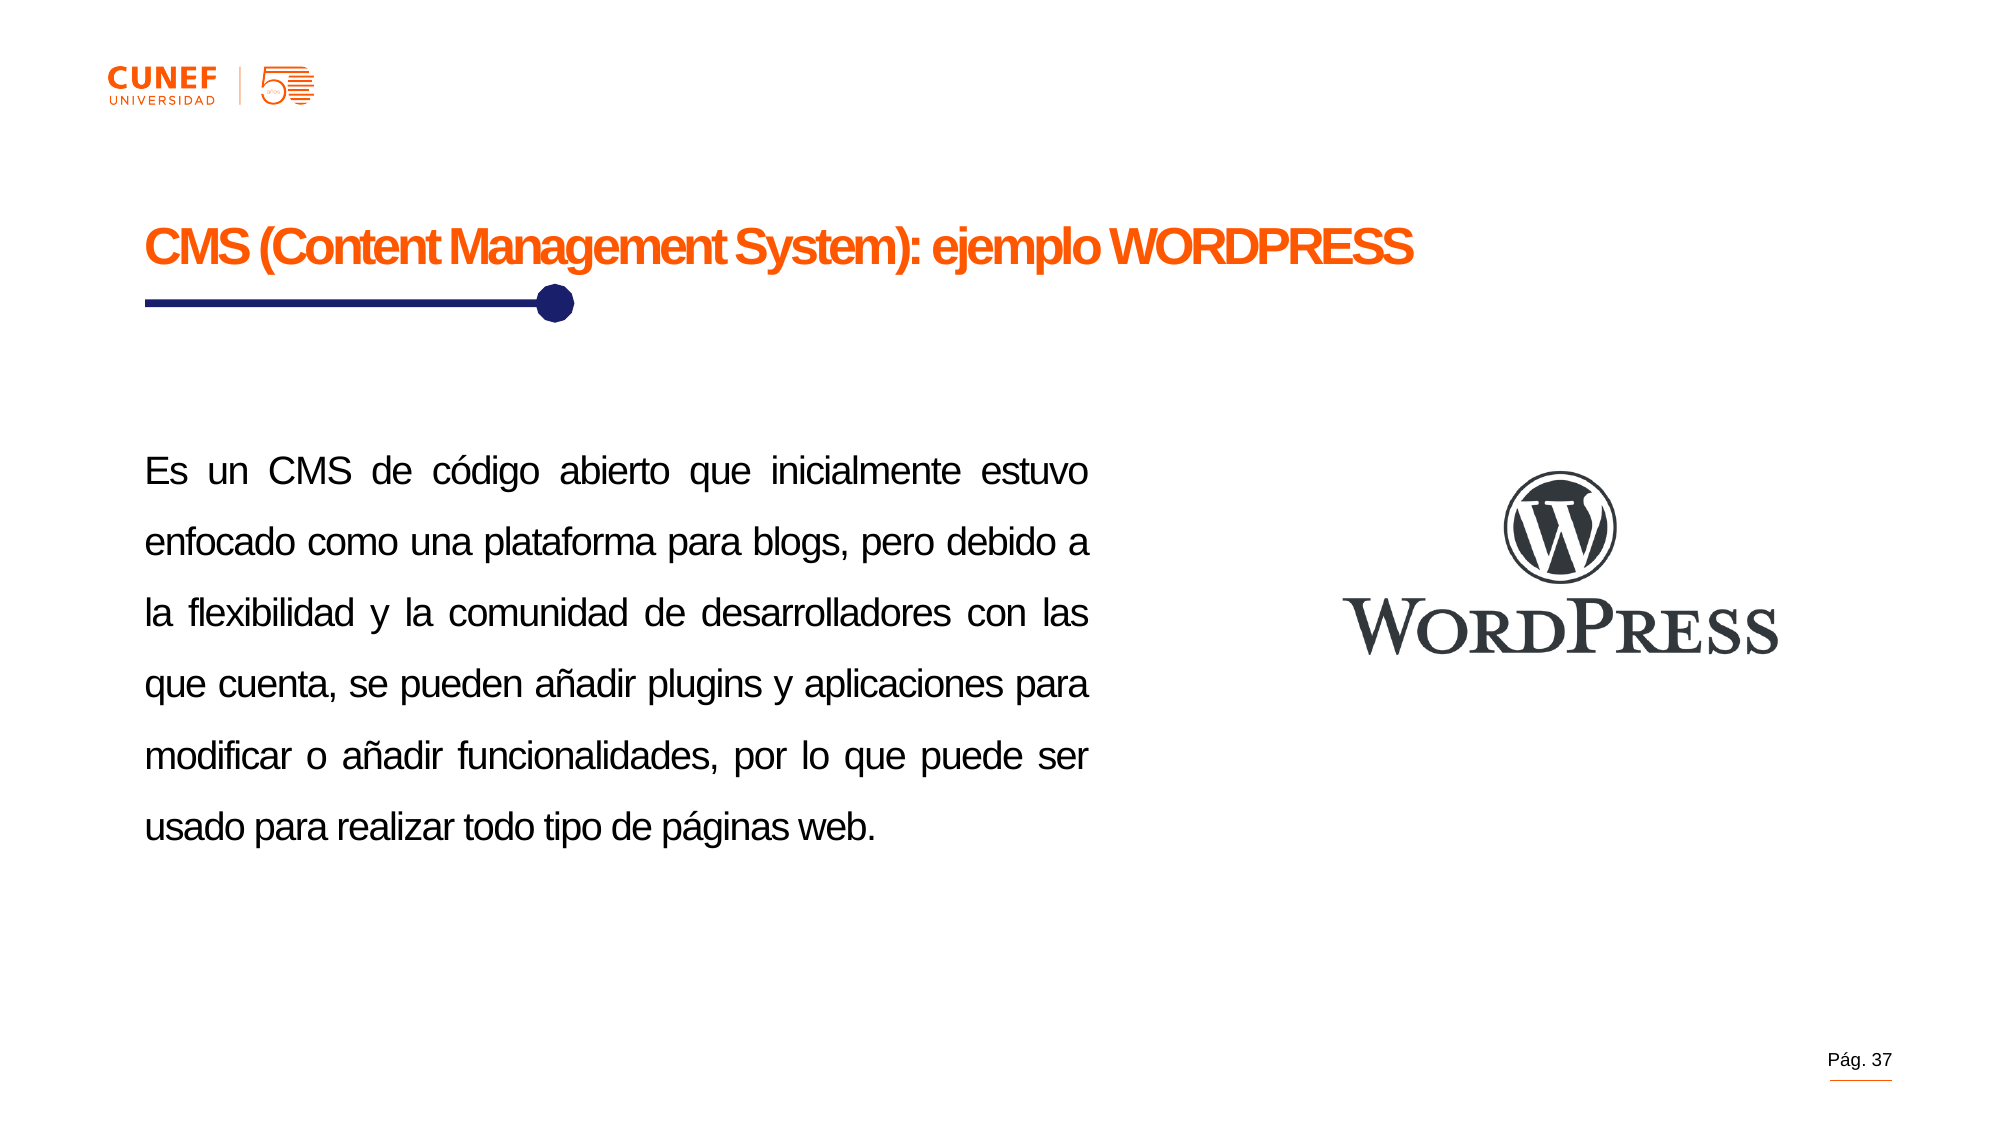

CMS (Content Management System): ejemplo WORDPRESS

Es un CMS de código abierto que inicialmente estuvo enfocado como una plataforma para blogs, pero debido a la flexibilidad y la comunidad de desarrolladores con las que cuenta, se pueden añadir plugins y aplicaciones para modificar o añadir funcionalidades, por lo que puede ser usado para realizar todo tipo de páginas web.